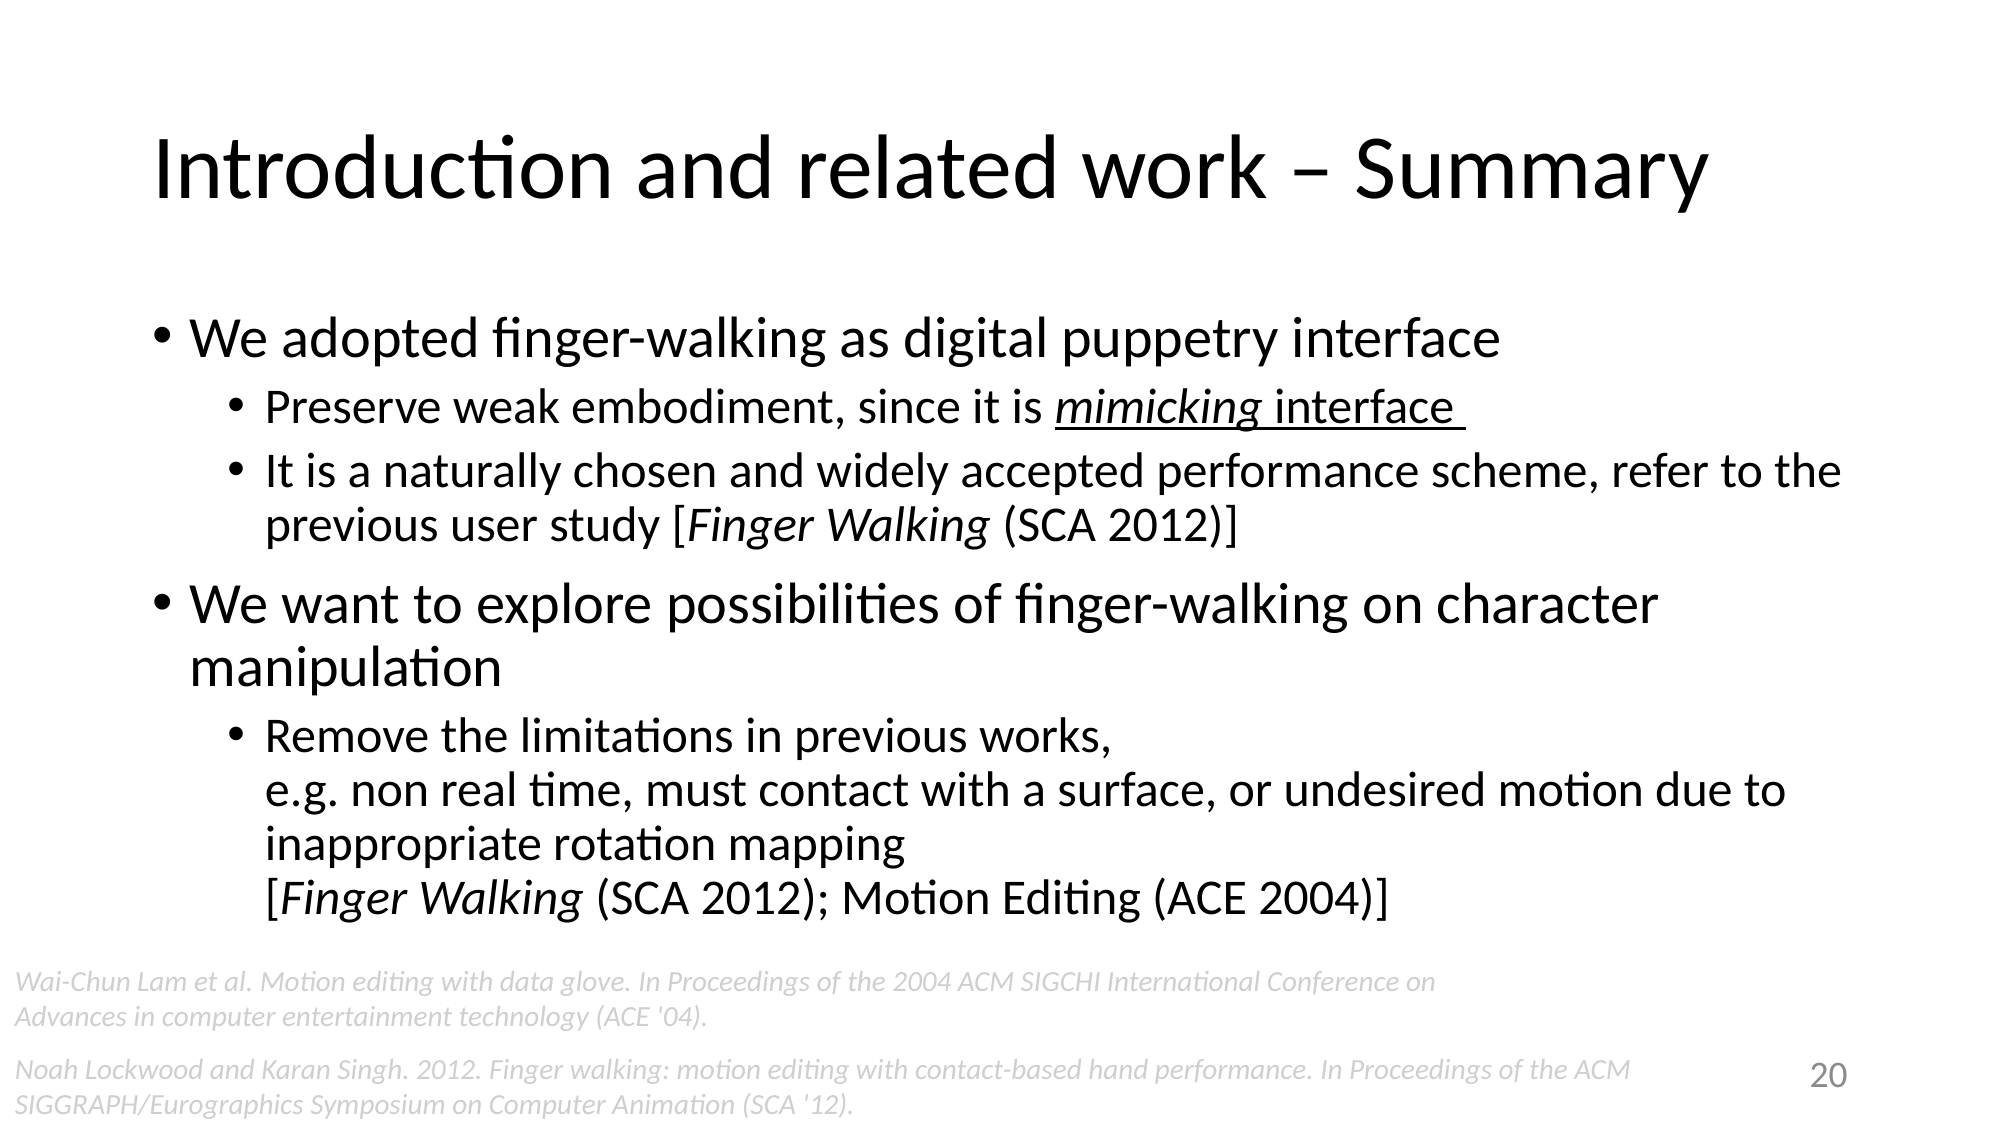

# Introduction and related work – Summary
We adopted finger-walking as digital puppetry interface
Preserve weak embodiment, since it is mimicking interface
It is a naturally chosen and widely accepted performance scheme, refer to the previous user study [Finger Walking (SCA 2012)]
We want to explore possibilities of finger-walking on character manipulation
Remove the limitations in previous works,
e.g. non real time, must contact with a surface, or undesired motion due to inappropriate rotation mapping
[Finger Walking (SCA 2012); Motion Editing (ACE 2004)]
Wai-Chun Lam et al. Motion editing with data glove. In Proceedings of the 2004 ACM SIGCHI International Conference on Advances in computer entertainment technology (ACE '04).
Noah Lockwood and Karan Singh. 2012. Finger walking: motion editing with contact-based hand performance. In Proceedings of the ACM SIGGRAPH/Eurographics Symposium on Computer Animation (SCA '12).
20